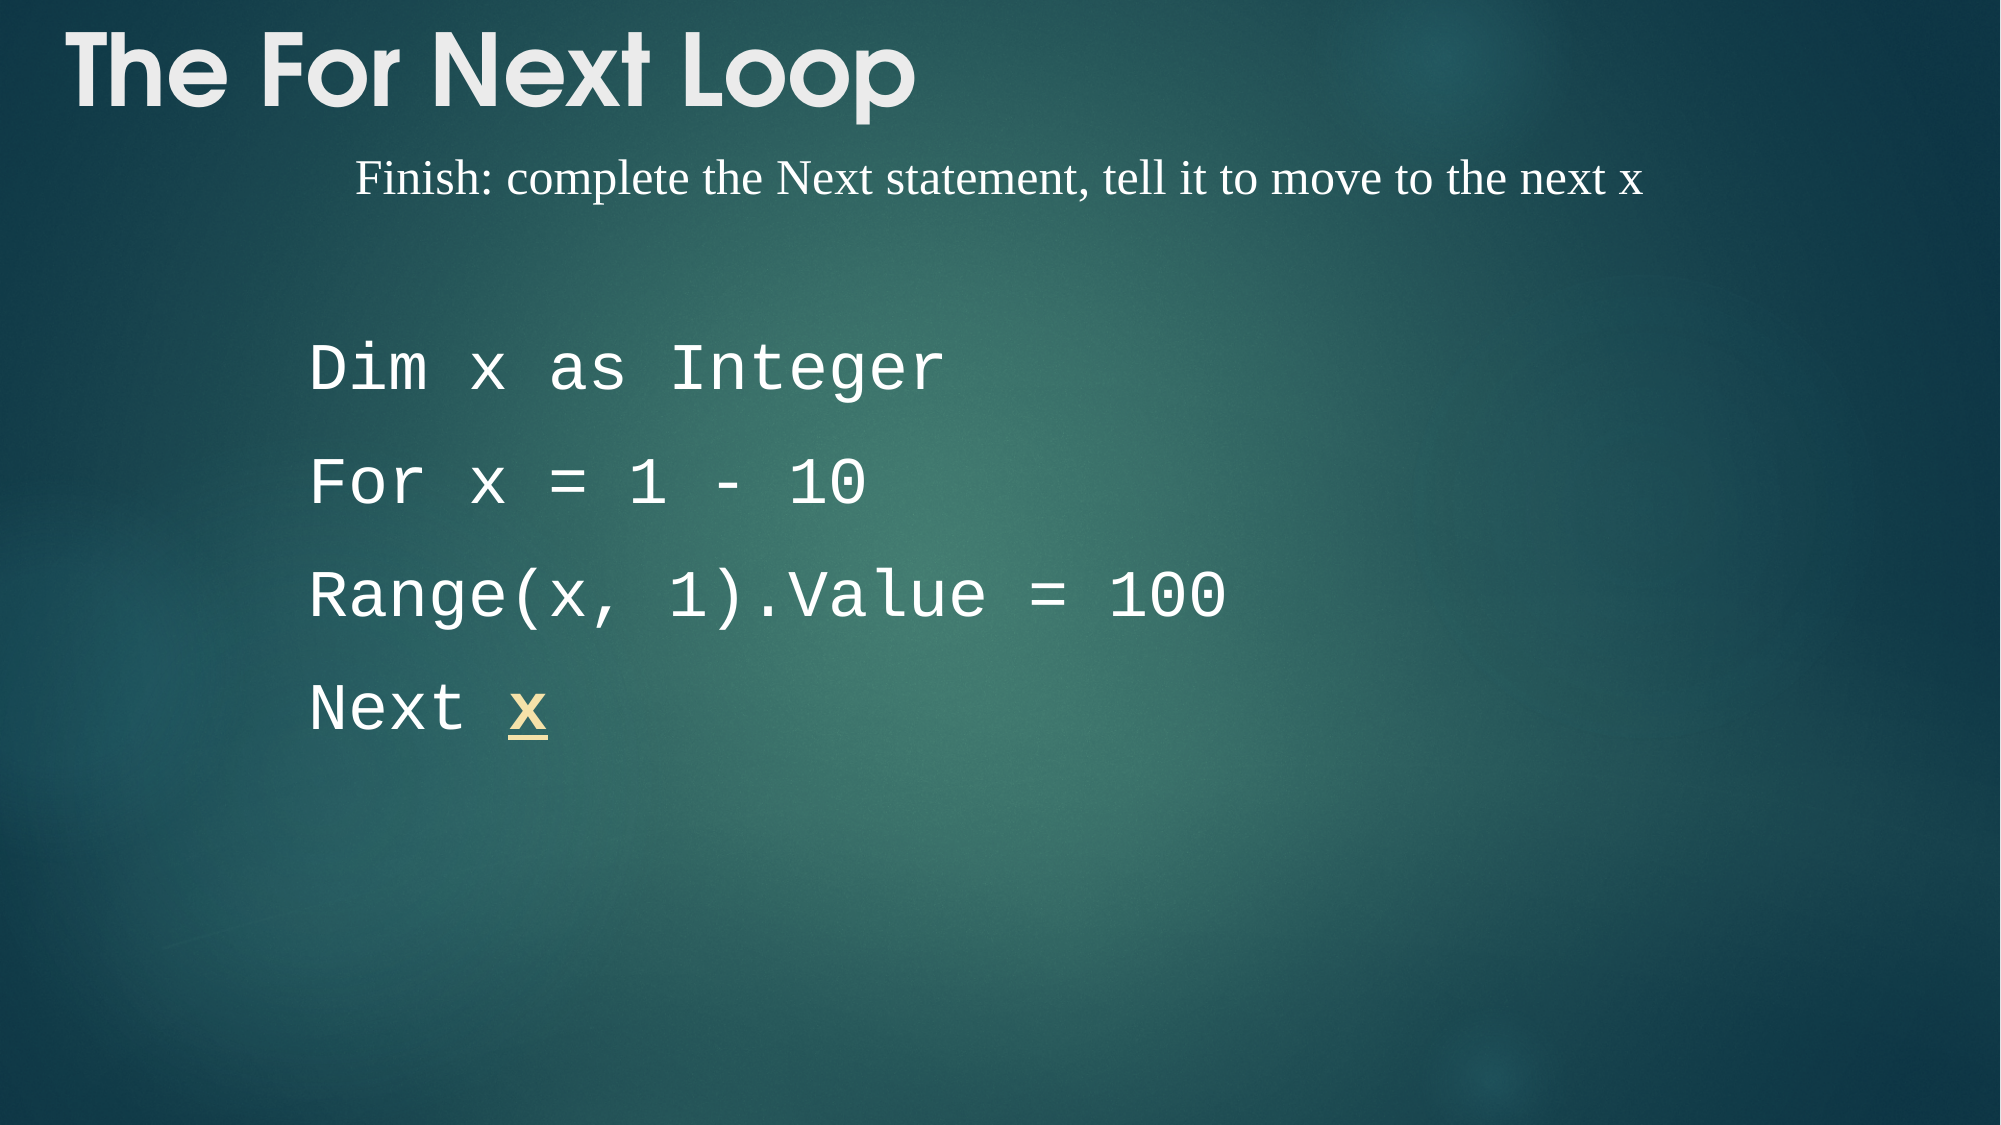

# The For Next Loop
Finish: complete the Next statement, tell it to move to the next x

Dim x as Integer
For x = 1 - 10
Range(x, 1).Value = 100
Next x